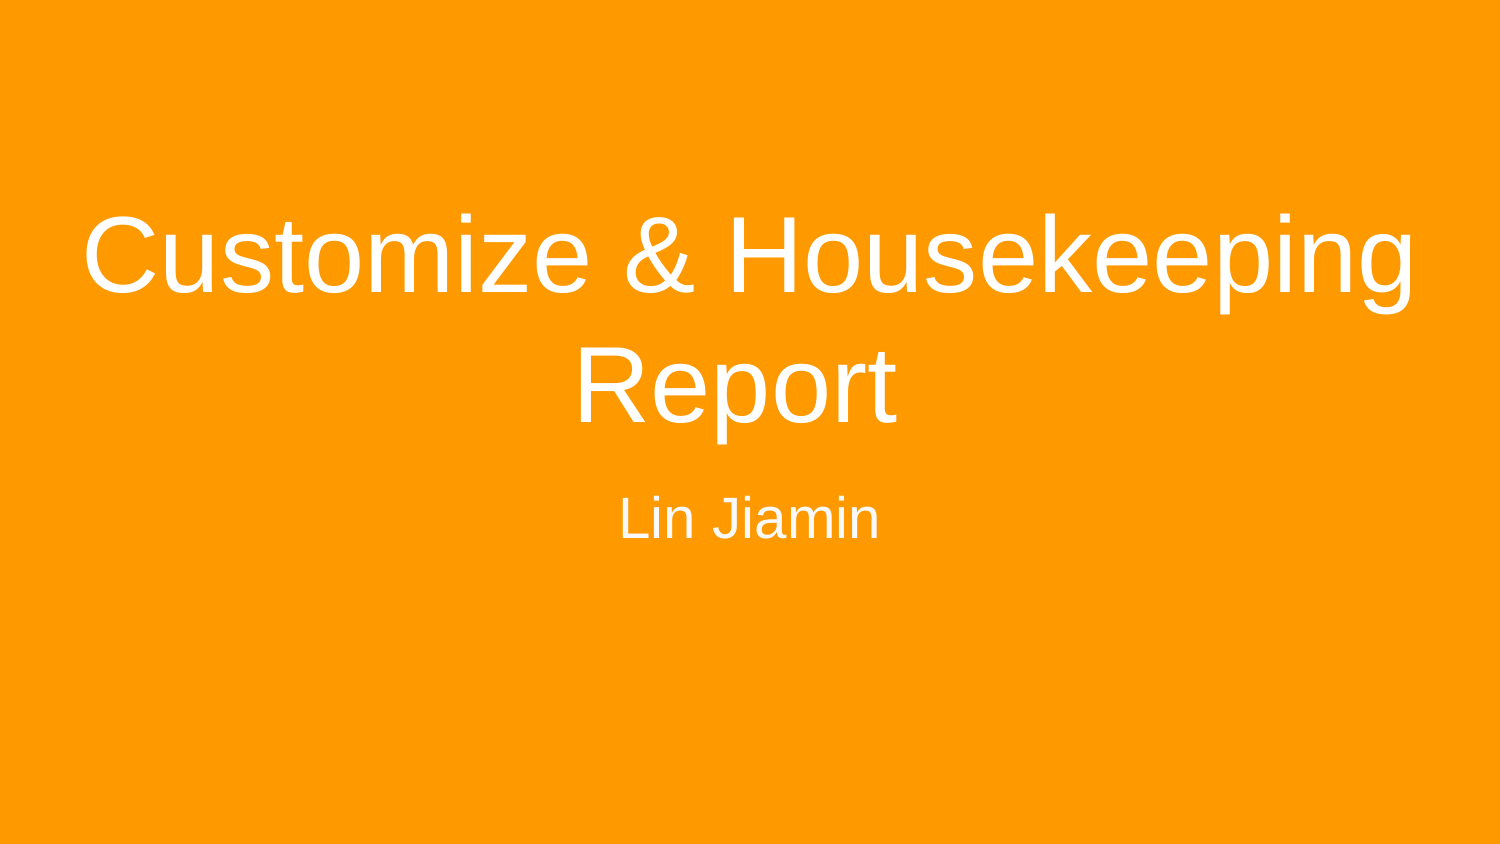

# Customize & Housekeeping Report
Lin Jiamin